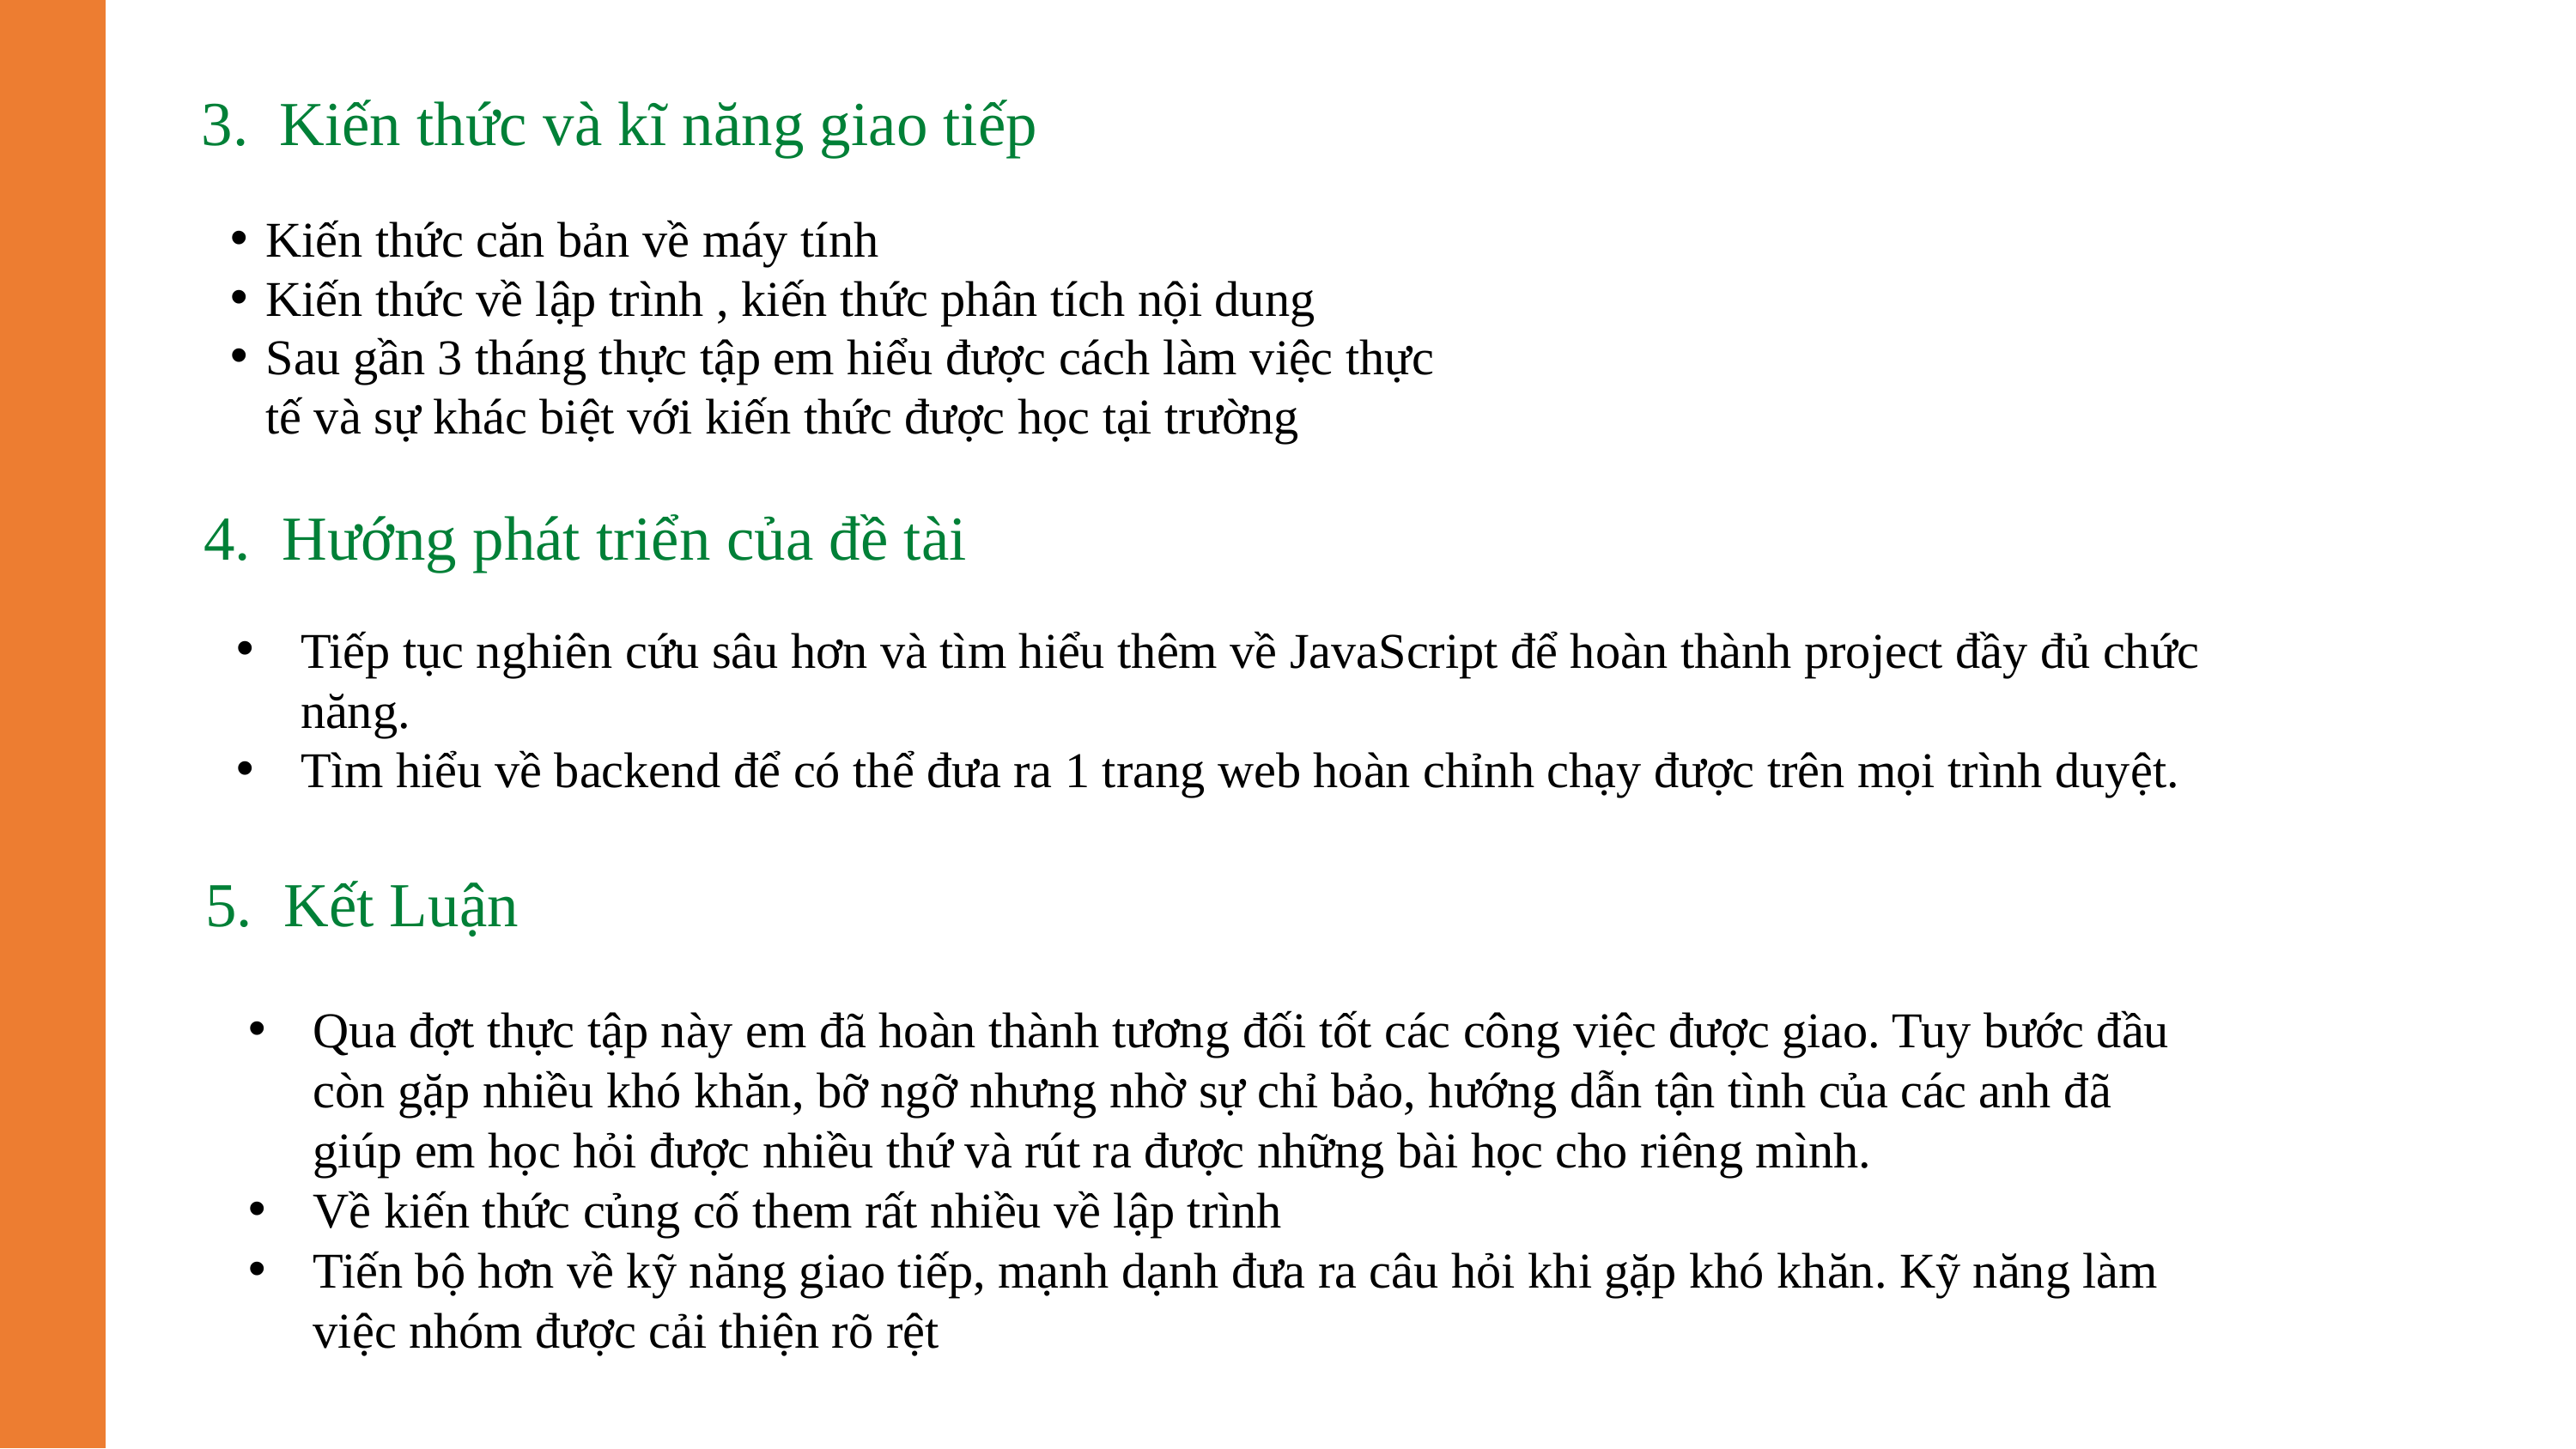

3.  Kiến thức và kĩ năng giao tiếp
Kiến thức căn bản về máy tính
Kiến thức về lập trình , kiến thức phân tích nội dung
Sau gần 3 tháng thực tập em hiểu được cách làm việc thực tế và sự khác biệt với kiến thức được học tại trường
4.  Hướng phát triển của đề tài
Tiếp tục nghiên cứu sâu hơn và tìm hiểu thêm về JavaScript để hoàn thành project đầy đủ chức năng.
Tìm hiểu về backend để có thể đưa ra 1 trang web hoàn chỉnh chạy được trên mọi trình duyệt.
5.  Kết Luận
Qua đợt thực tập này em đã hoàn thành tương đối tốt các công việc được giao. Tuy bước đầu còn gặp nhiều khó khăn, bỡ ngỡ nhưng nhờ sự chỉ bảo, hướng dẫn tận tình của các anh đã giúp em học hỏi được nhiều thứ và rút ra được những bài học cho riêng mình.
Về kiến thức củng cố them rất nhiều về lập trình
Tiến bộ hơn về kỹ năng giao tiếp, mạnh dạnh đưa ra câu hỏi khi gặp khó khăn. Kỹ năng làm việc nhóm được cải thiện rõ rệt